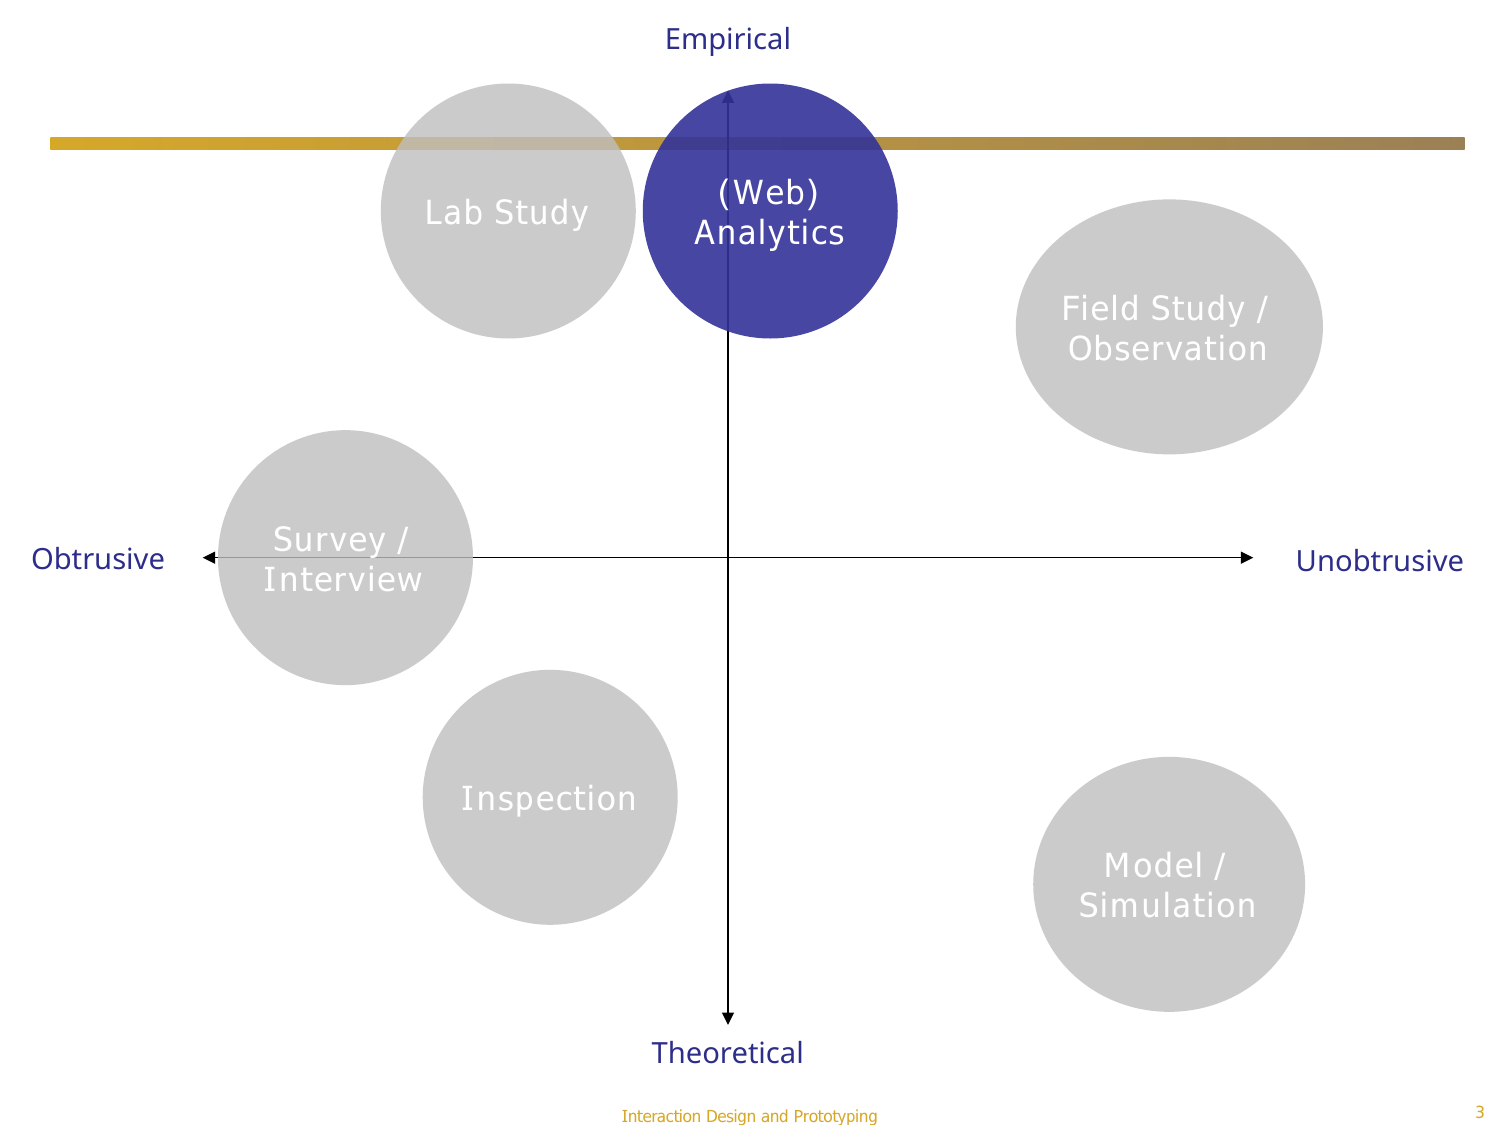

Empirical
Obtrusive
Unobtrusive
Theoretical
Lab Study
(Web) Analytics
Field Study / Observation
Survey /
Interview
Inspection
Model / Simulation
3
Interaction Design and Prototyping